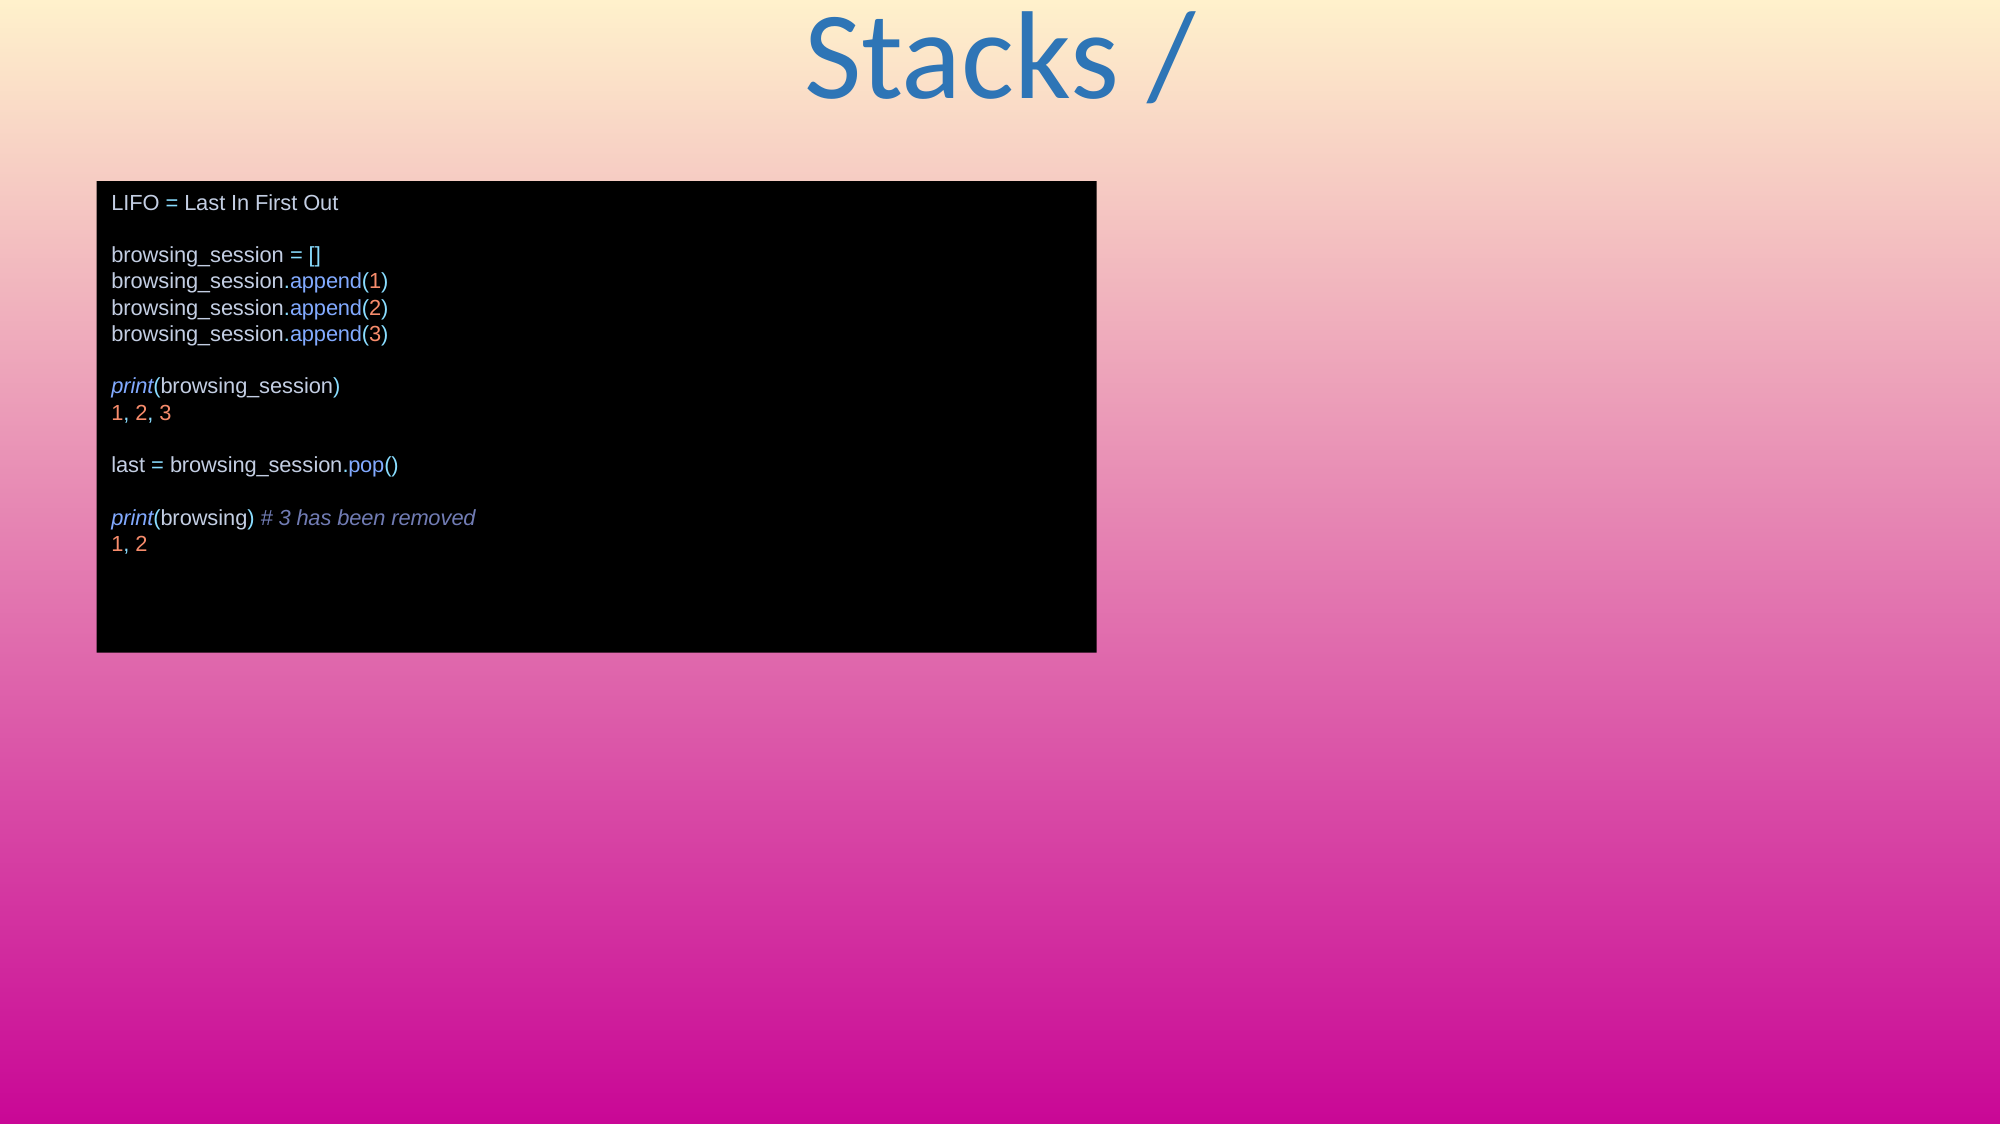

# Stacks /

LIFO = Last In First Out
browsing_session = []
browsing_session.append(1)
browsing_session.append(2)
browsing_session.append(3)
print(browsing_session)
1, 2, 3
last = browsing_session.pop()
print(browsing) # 3 has been removed
1, 2

155